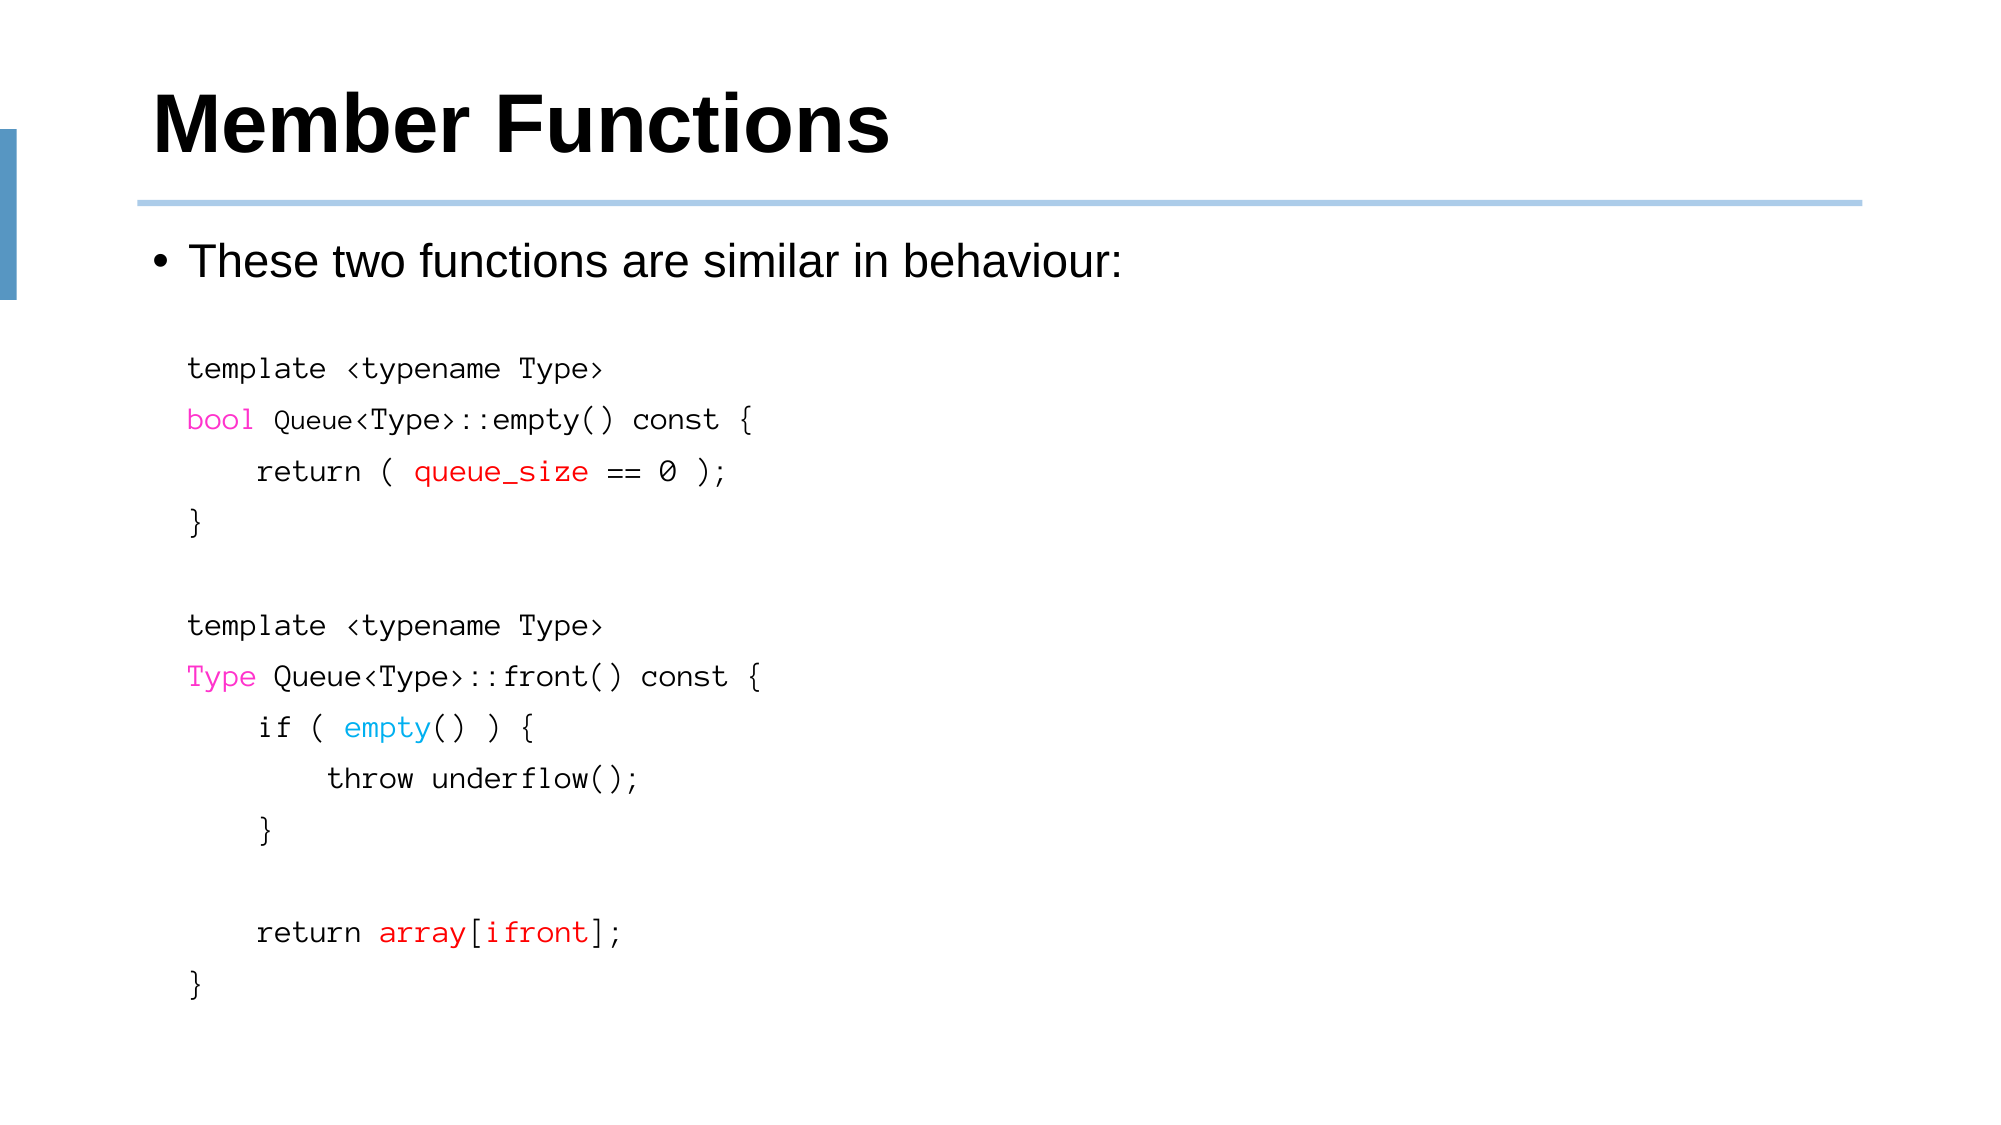

# Member Functions
These two functions are similar in behaviour:

		template <typename Type>
		bool Queue<Type>::empty() const {
		    return ( queue_size == 0 );
		}

				template <typename Type>
				Type Queue<Type>::front() const {
				    if ( empty() ) {
				        throw underflow();
				    }

				    return array[ifront];
				}